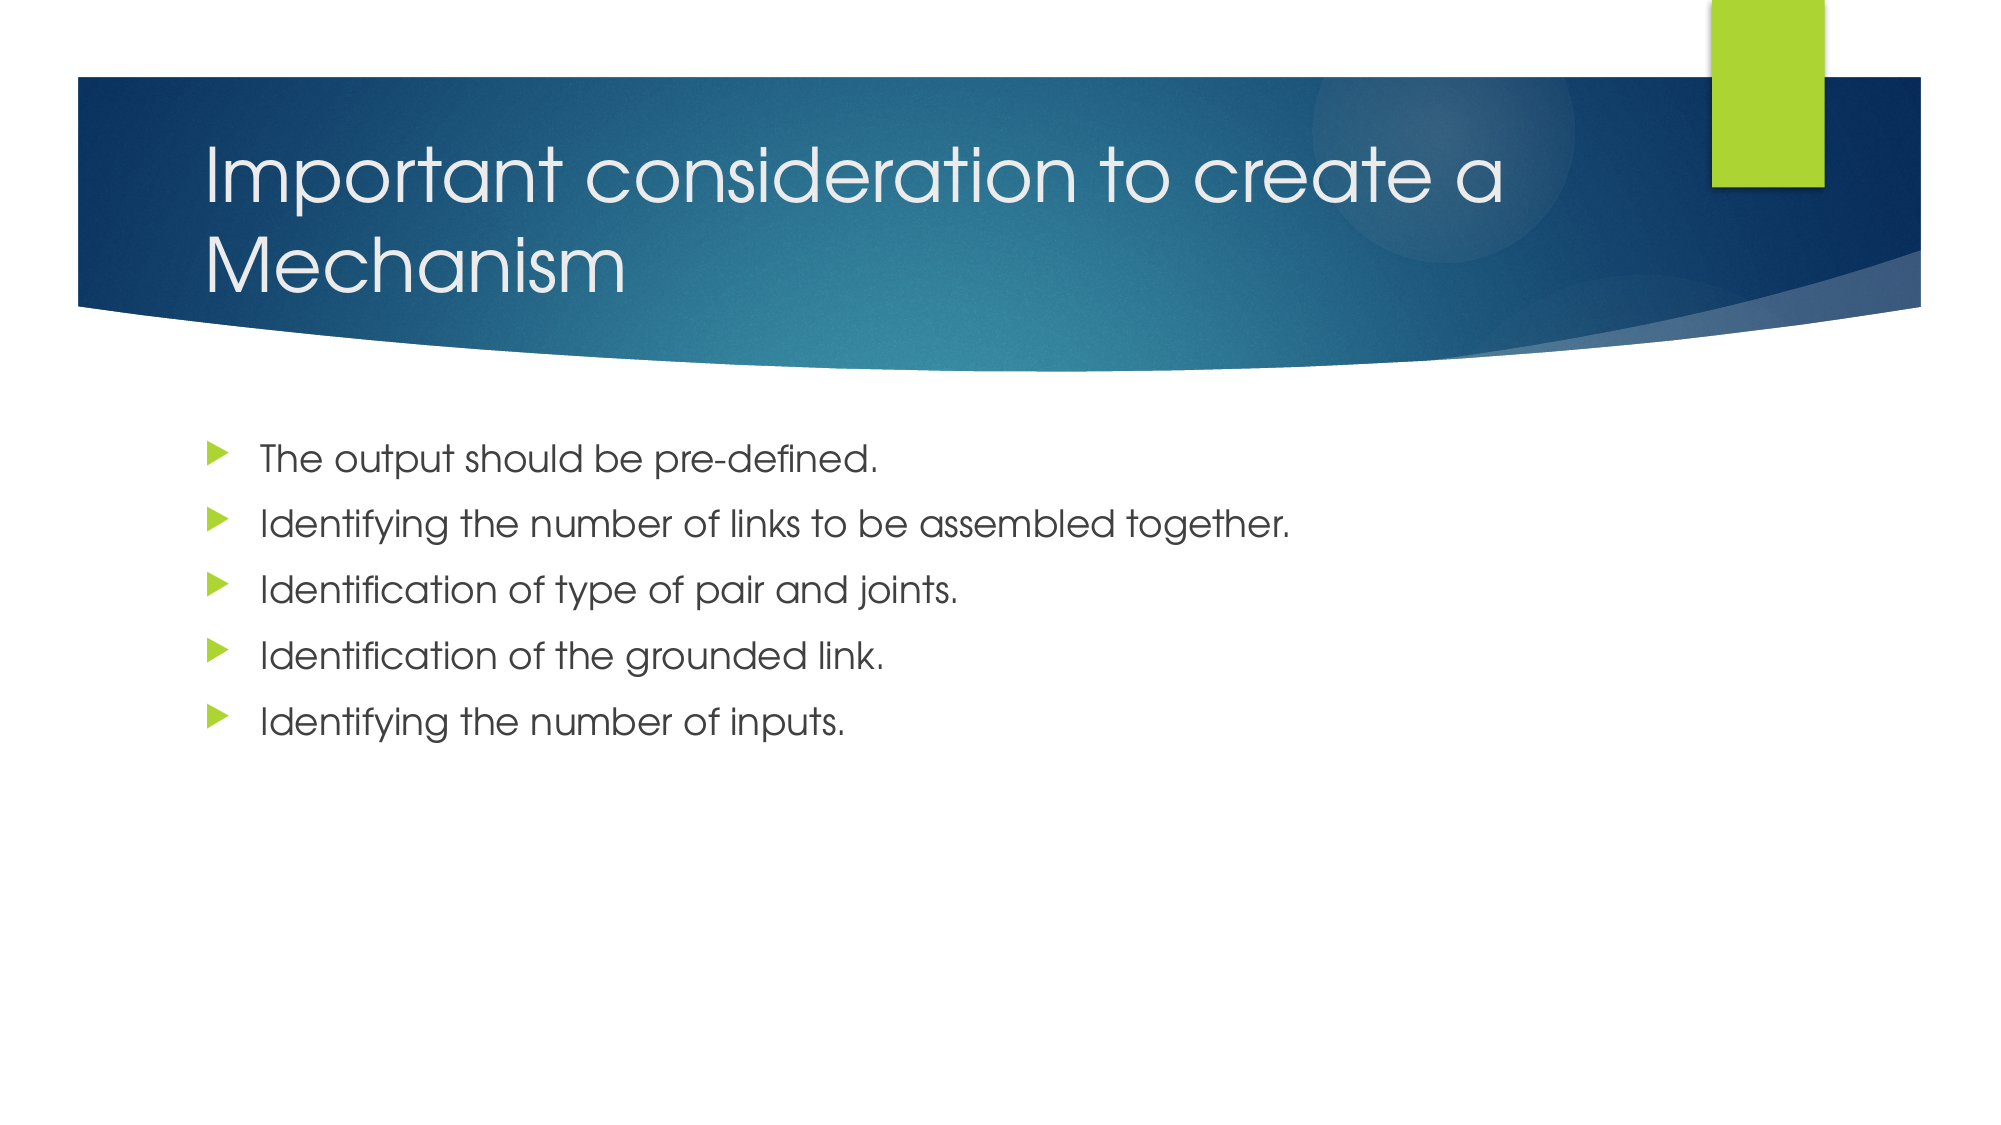

# Important consideration to create a Mechanism
The output should be pre-defined.
Identifying the number of links to be assembled together.
Identification of type of pair and joints.
Identification of the grounded link.
Identifying the number of inputs.